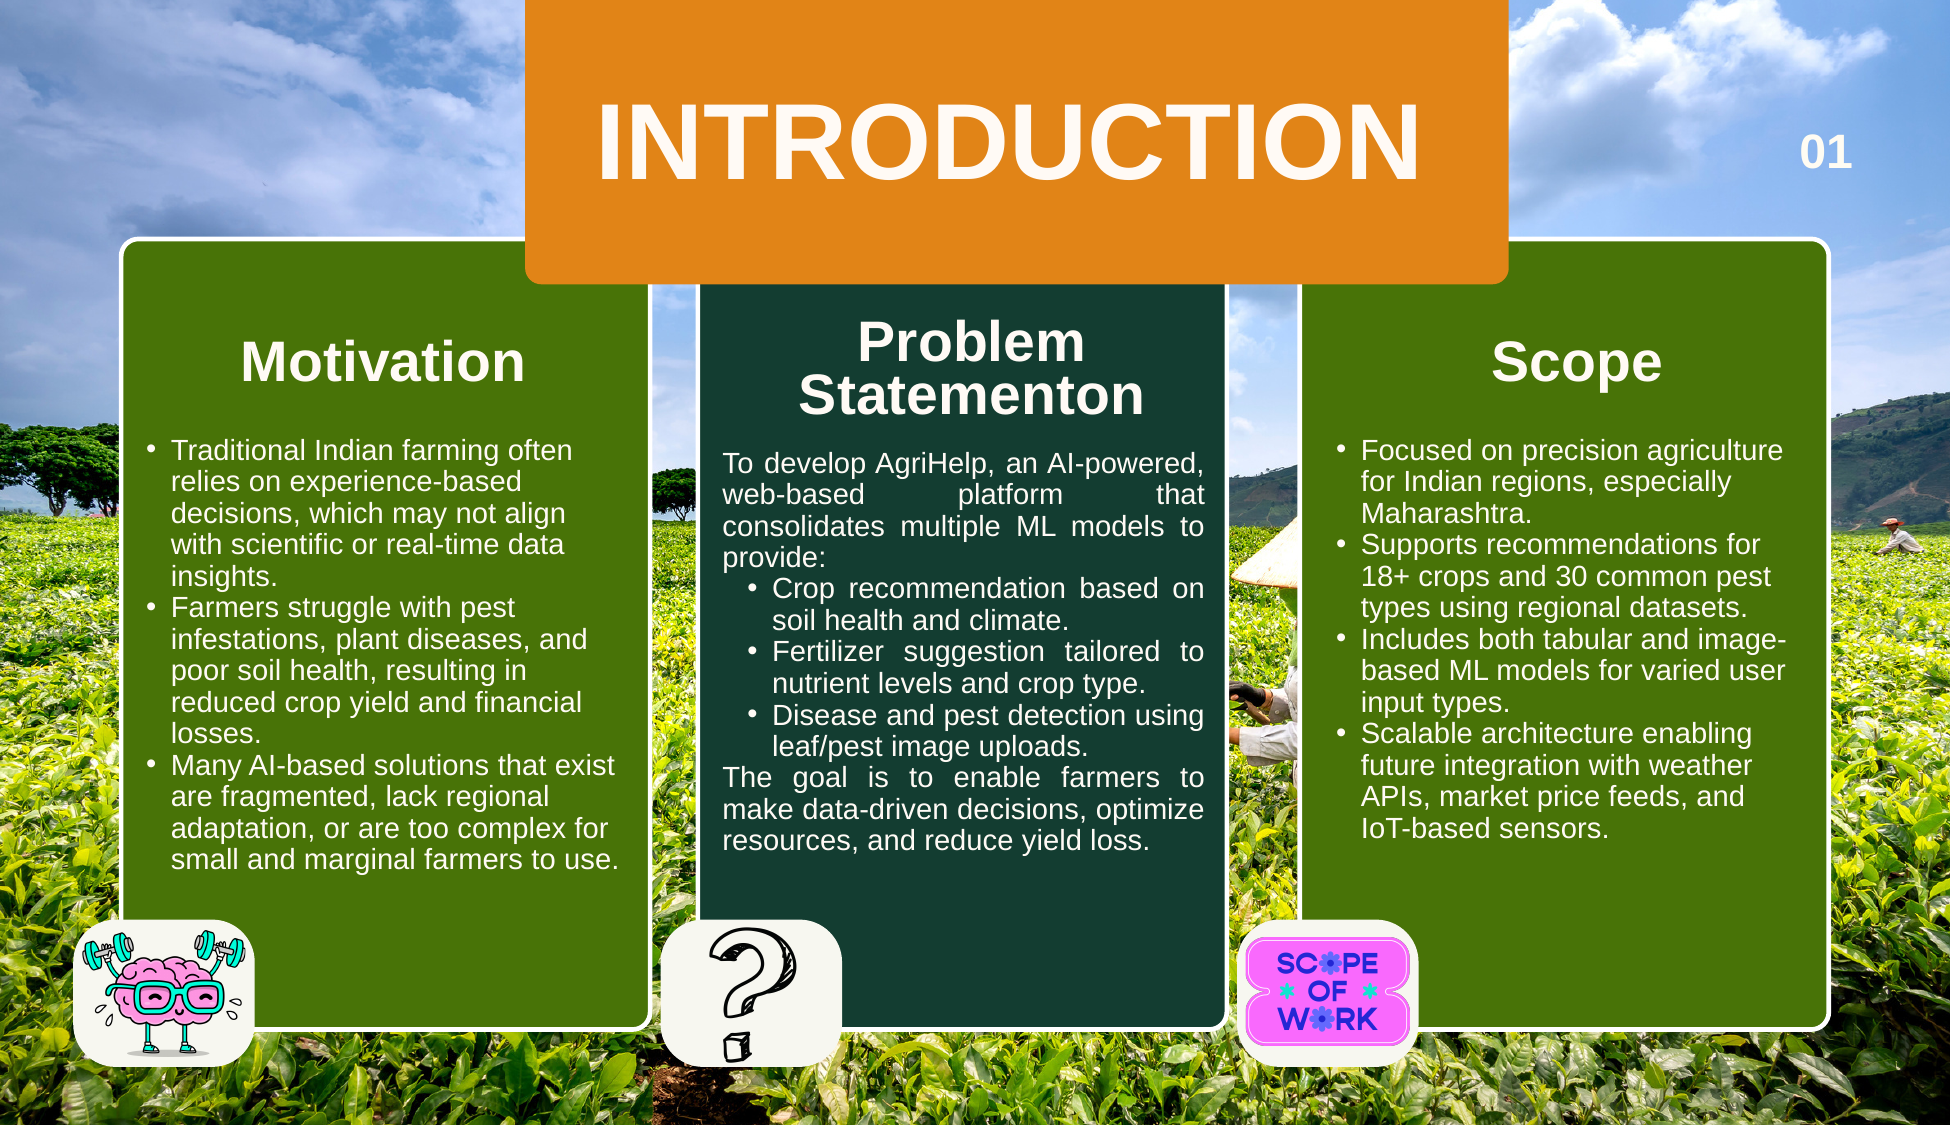

INTRODUCTION
01

Problem Statementon
Motivation
Scope
Traditional Indian farming often relies on experience-based decisions, which may not align with scientific or real-time data insights.
Farmers struggle with pest infestations, plant diseases, and poor soil health, resulting in reduced crop yield and financial losses.
Many AI-based solutions that exist are fragmented, lack regional adaptation, or are too complex for small and marginal farmers to use.
Focused on precision agriculture for Indian regions, especially Maharashtra.
Supports recommendations for 18+ crops and 30 common pest types using regional datasets.
Includes both tabular and image-based ML models for varied user input types.
Scalable architecture enabling future integration with weather APIs, market price feeds, and IoT-based sensors.
To develop AgriHelp, an AI-powered, web-based platform that consolidates multiple ML models to provide:
Crop recommendation based on soil health and climate.
Fertilizer suggestion tailored to nutrient levels and crop type.
Disease and pest detection using leaf/pest image uploads.
The goal is to enable farmers to make data-driven decisions, optimize resources, and reduce yield loss.